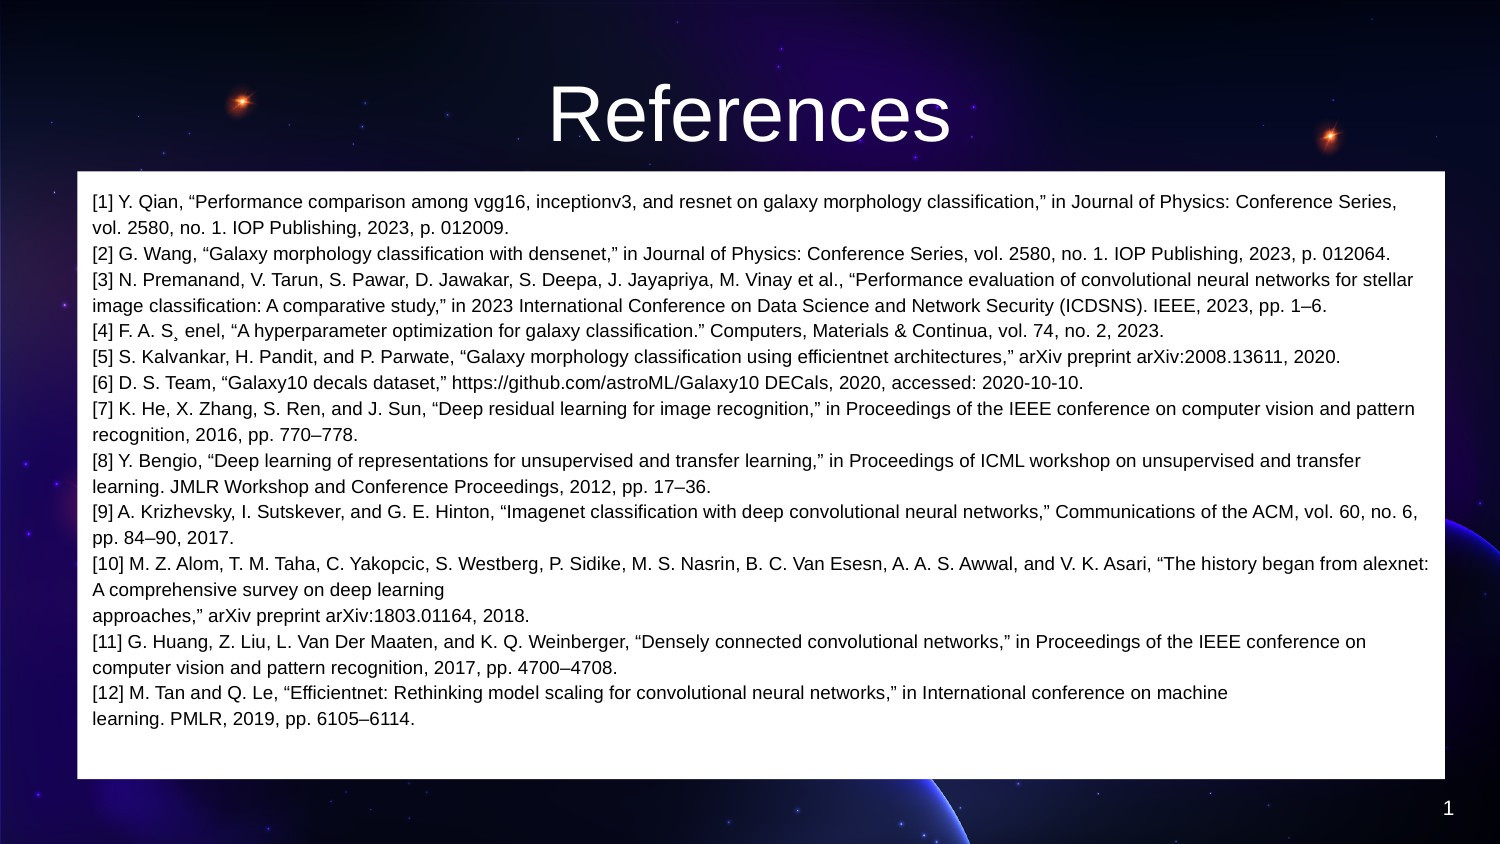

# References
[1] Y. Qian, “Performance comparison among vgg16, inceptionv3, and resnet on galaxy morphology classification,” in Journal of Physics: Conference Series, vol. 2580, no. 1. IOP Publishing, 2023, p. 012009.
[2] G. Wang, “Galaxy morphology classification with densenet,” in Journal of Physics: Conference Series, vol. 2580, no. 1. IOP Publishing, 2023, p. 012064.
[3] N. Premanand, V. Tarun, S. Pawar, D. Jawakar, S. Deepa, J. Jayapriya, M. Vinay et al., “Performance evaluation of convolutional neural networks for stellar image classification: A comparative study,” in 2023 International Conference on Data Science and Network Security (ICDSNS). IEEE, 2023, pp. 1–6.
[4] F. A. S¸ enel, “A hyperparameter optimization for galaxy classification.” Computers, Materials & Continua, vol. 74, no. 2, 2023.
[5] S. Kalvankar, H. Pandit, and P. Parwate, “Galaxy morphology classification using efficientnet architectures,” arXiv preprint arXiv:2008.13611, 2020.
[6] D. S. Team, “Galaxy10 decals dataset,” https://github.com/astroML/Galaxy10 DECals, 2020, accessed: 2020-10-10.
[7] K. He, X. Zhang, S. Ren, and J. Sun, “Deep residual learning for image recognition,” in Proceedings of the IEEE conference on computer vision and pattern recognition, 2016, pp. 770–778.
[8] Y. Bengio, “Deep learning of representations for unsupervised and transfer learning,” in Proceedings of ICML workshop on unsupervised and transfer learning. JMLR Workshop and Conference Proceedings, 2012, pp. 17–36.
[9] A. Krizhevsky, I. Sutskever, and G. E. Hinton, “Imagenet classification with deep convolutional neural networks,” Communications of the ACM, vol. 60, no. 6, pp. 84–90, 2017.
[10] M. Z. Alom, T. M. Taha, C. Yakopcic, S. Westberg, P. Sidike, M. S. Nasrin, B. C. Van Esesn, A. A. S. Awwal, and V. K. Asari, “The history began from alexnet: A comprehensive survey on deep learning
approaches,” arXiv preprint arXiv:1803.01164, 2018.
[11] G. Huang, Z. Liu, L. Van Der Maaten, and K. Q. Weinberger, “Densely connected convolutional networks,” in Proceedings of the IEEE conference on computer vision and pattern recognition, 2017, pp. 4700–4708.
[12] M. Tan and Q. Le, “Efficientnet: Rethinking model scaling for convolutional neural networks,” in International conference on machine
learning. PMLR, 2019, pp. 6105–6114.

1